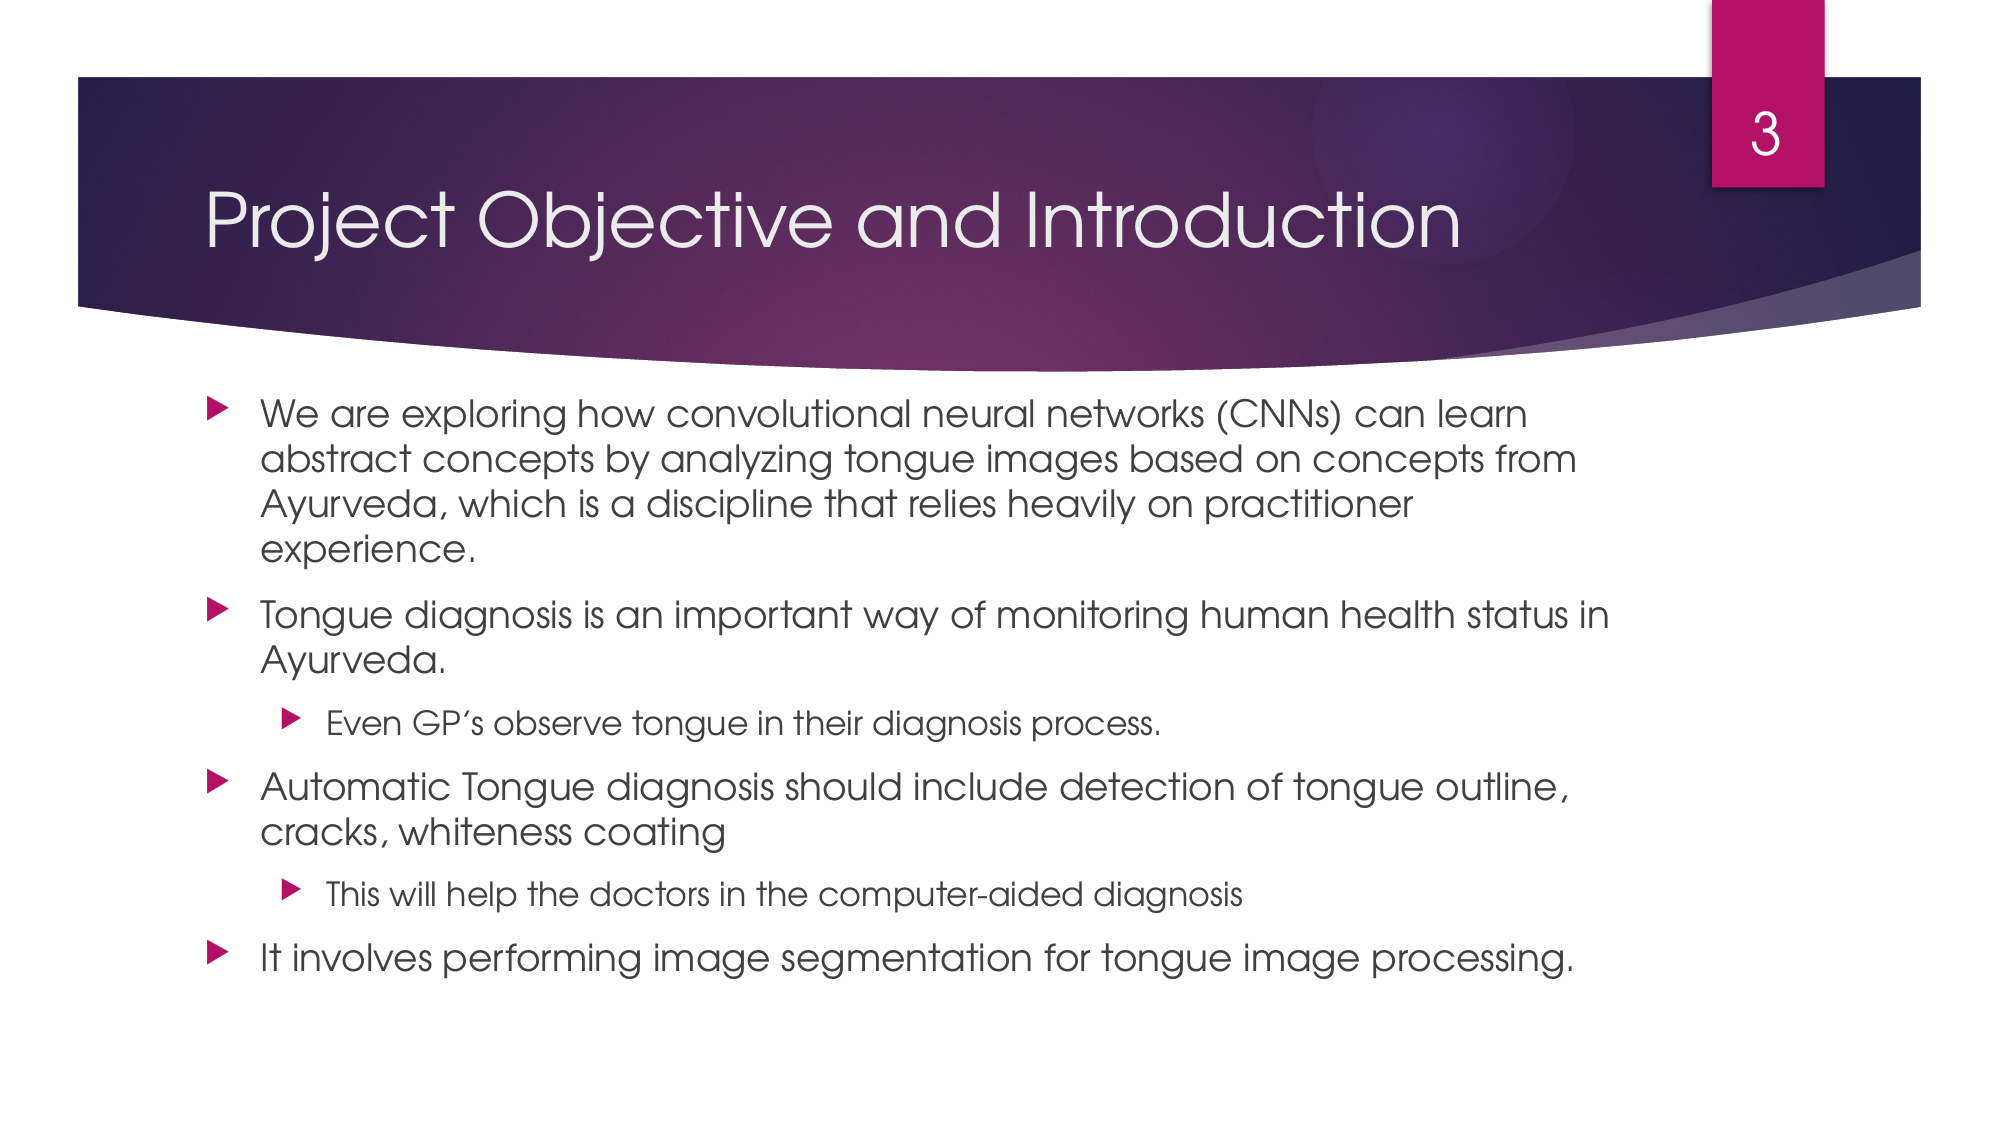

3
# Project Objective and Introduction
We are exploring how convolutional neural networks (CNNs) can learn abstract concepts by analyzing tongue images based on concepts from Ayurveda, which is a discipline that relies heavily on practitioner experience.
Tongue diagnosis is an important way of monitoring human health status in Ayurveda.
Even GP’s observe tongue in their diagnosis process.
Automatic Tongue diagnosis should include detection of tongue outline, cracks, whiteness coating
This will help the doctors in the computer-aided diagnosis
It involves performing image segmentation for tongue image processing.